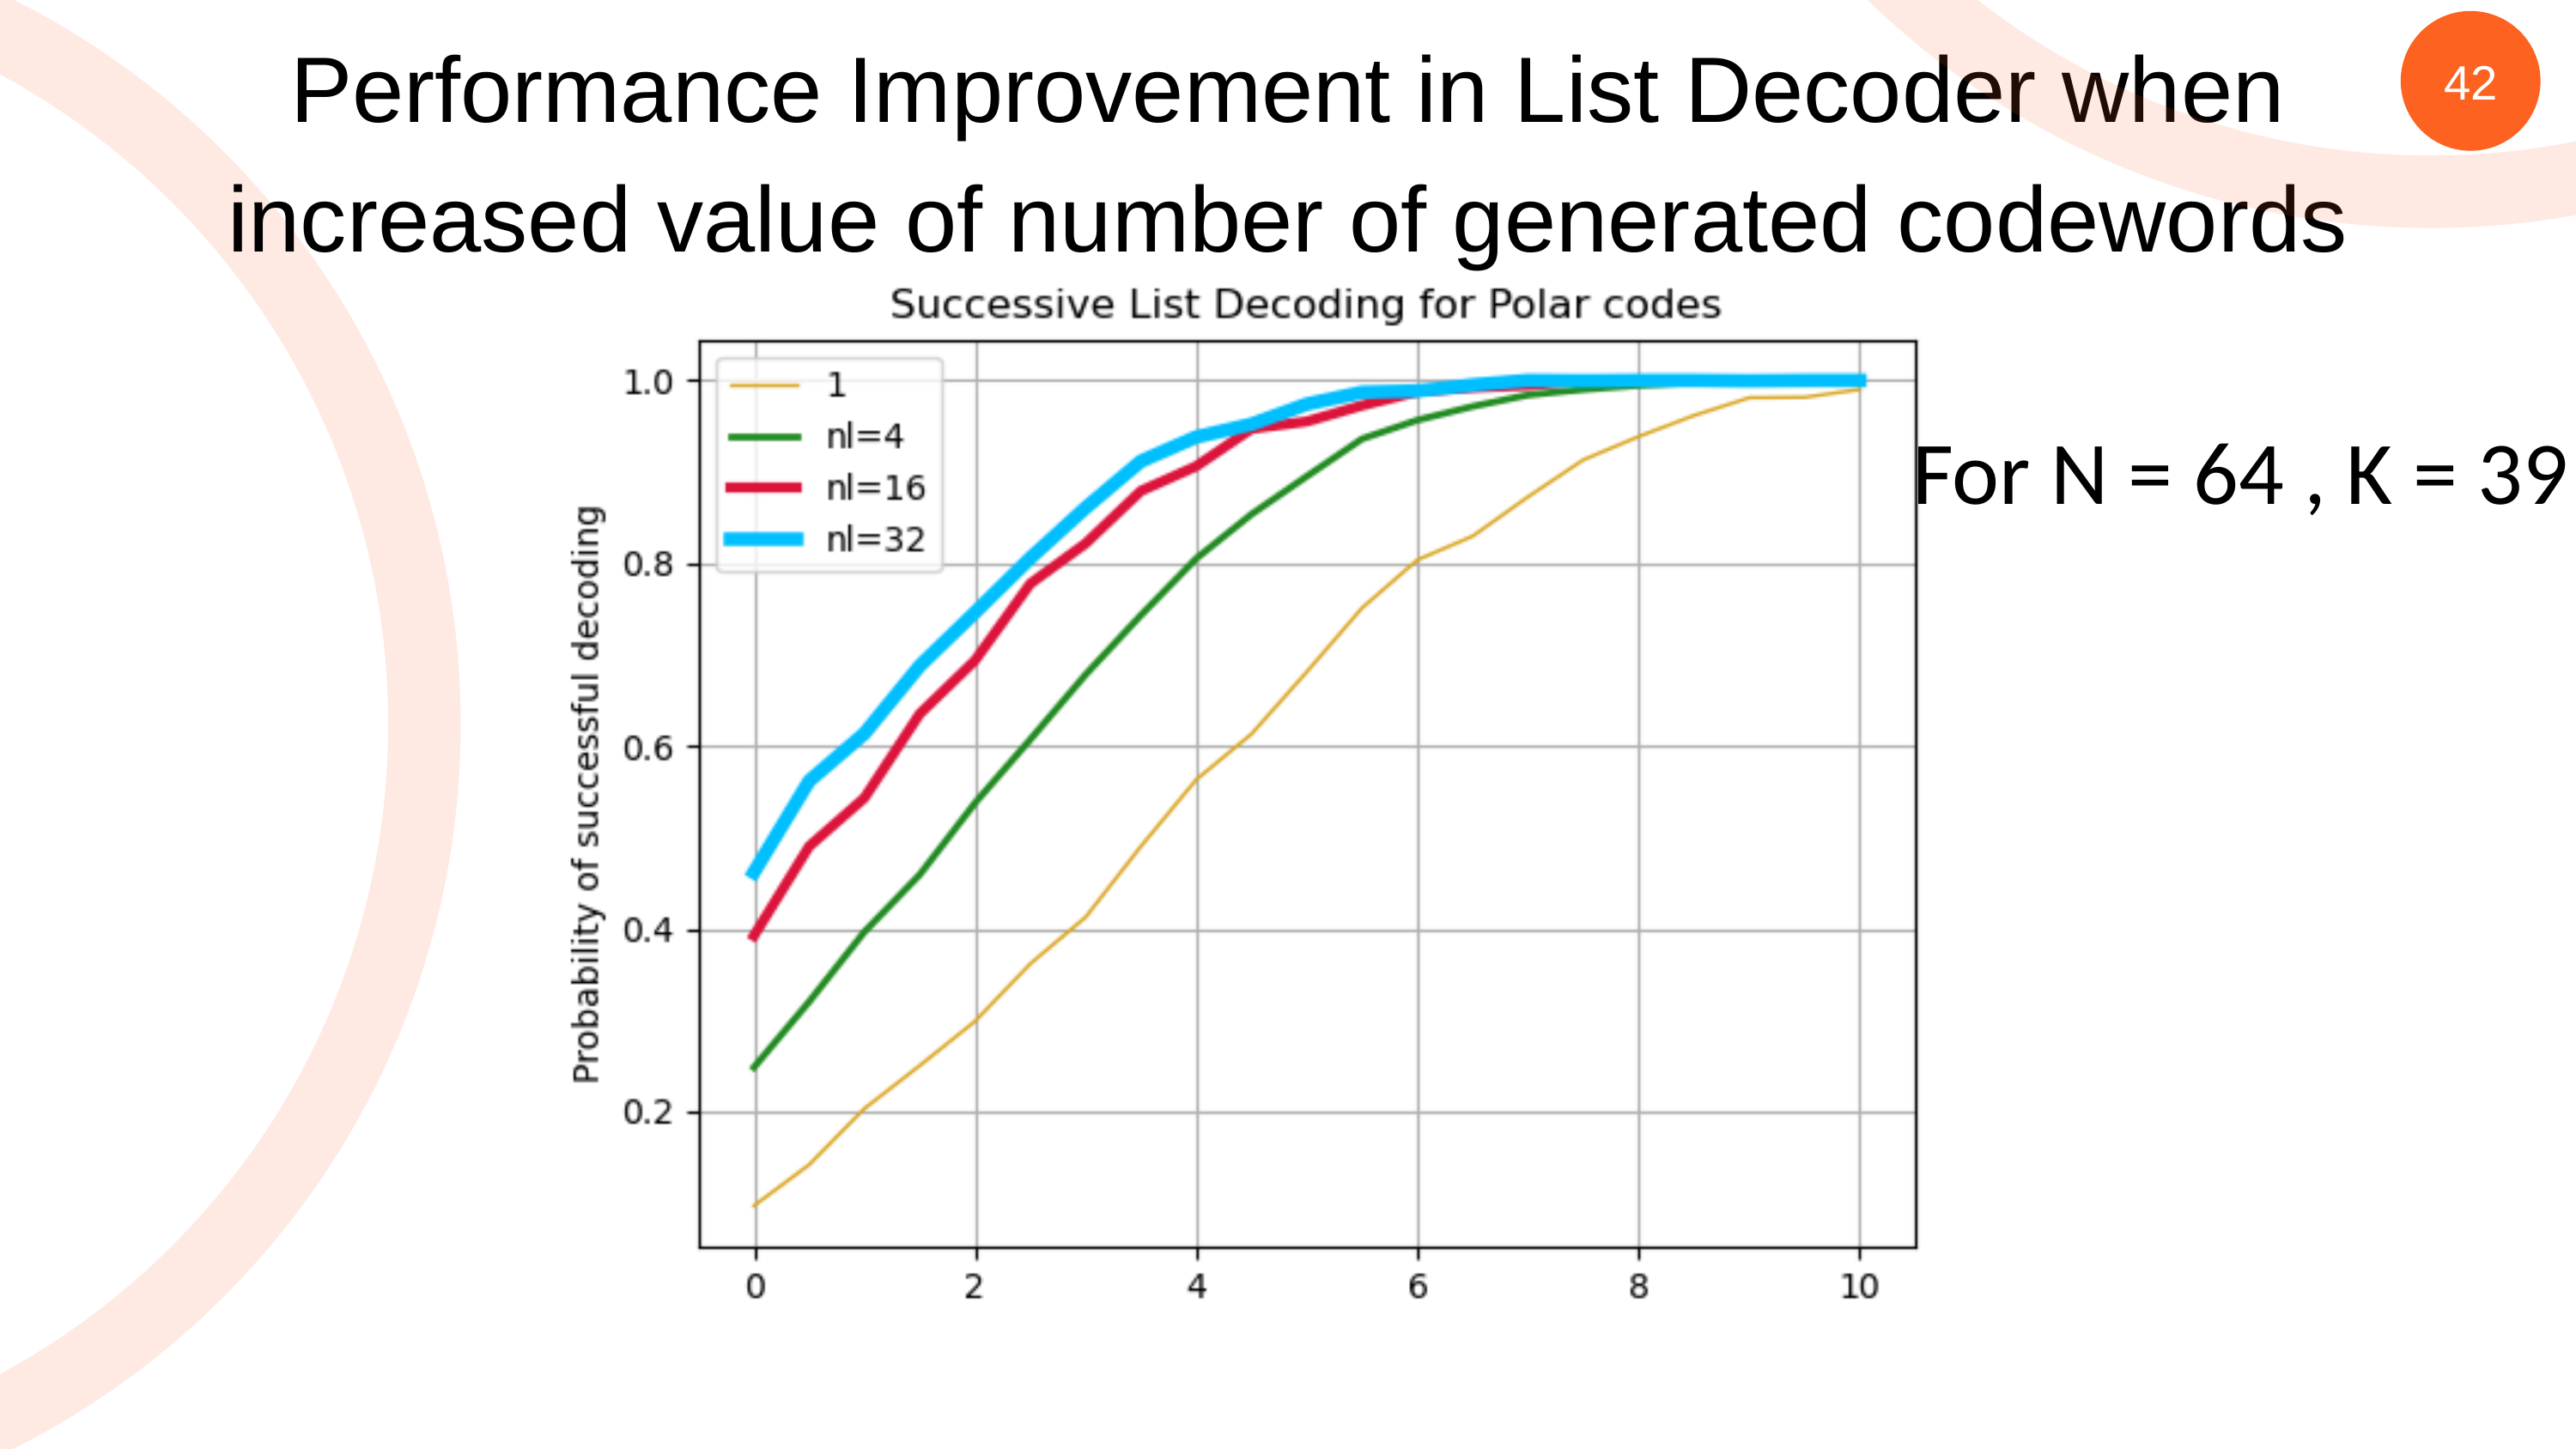

Performance Improvement in List Decoder when increased value of number of generated codewords

42

For N = 64 , K = 39